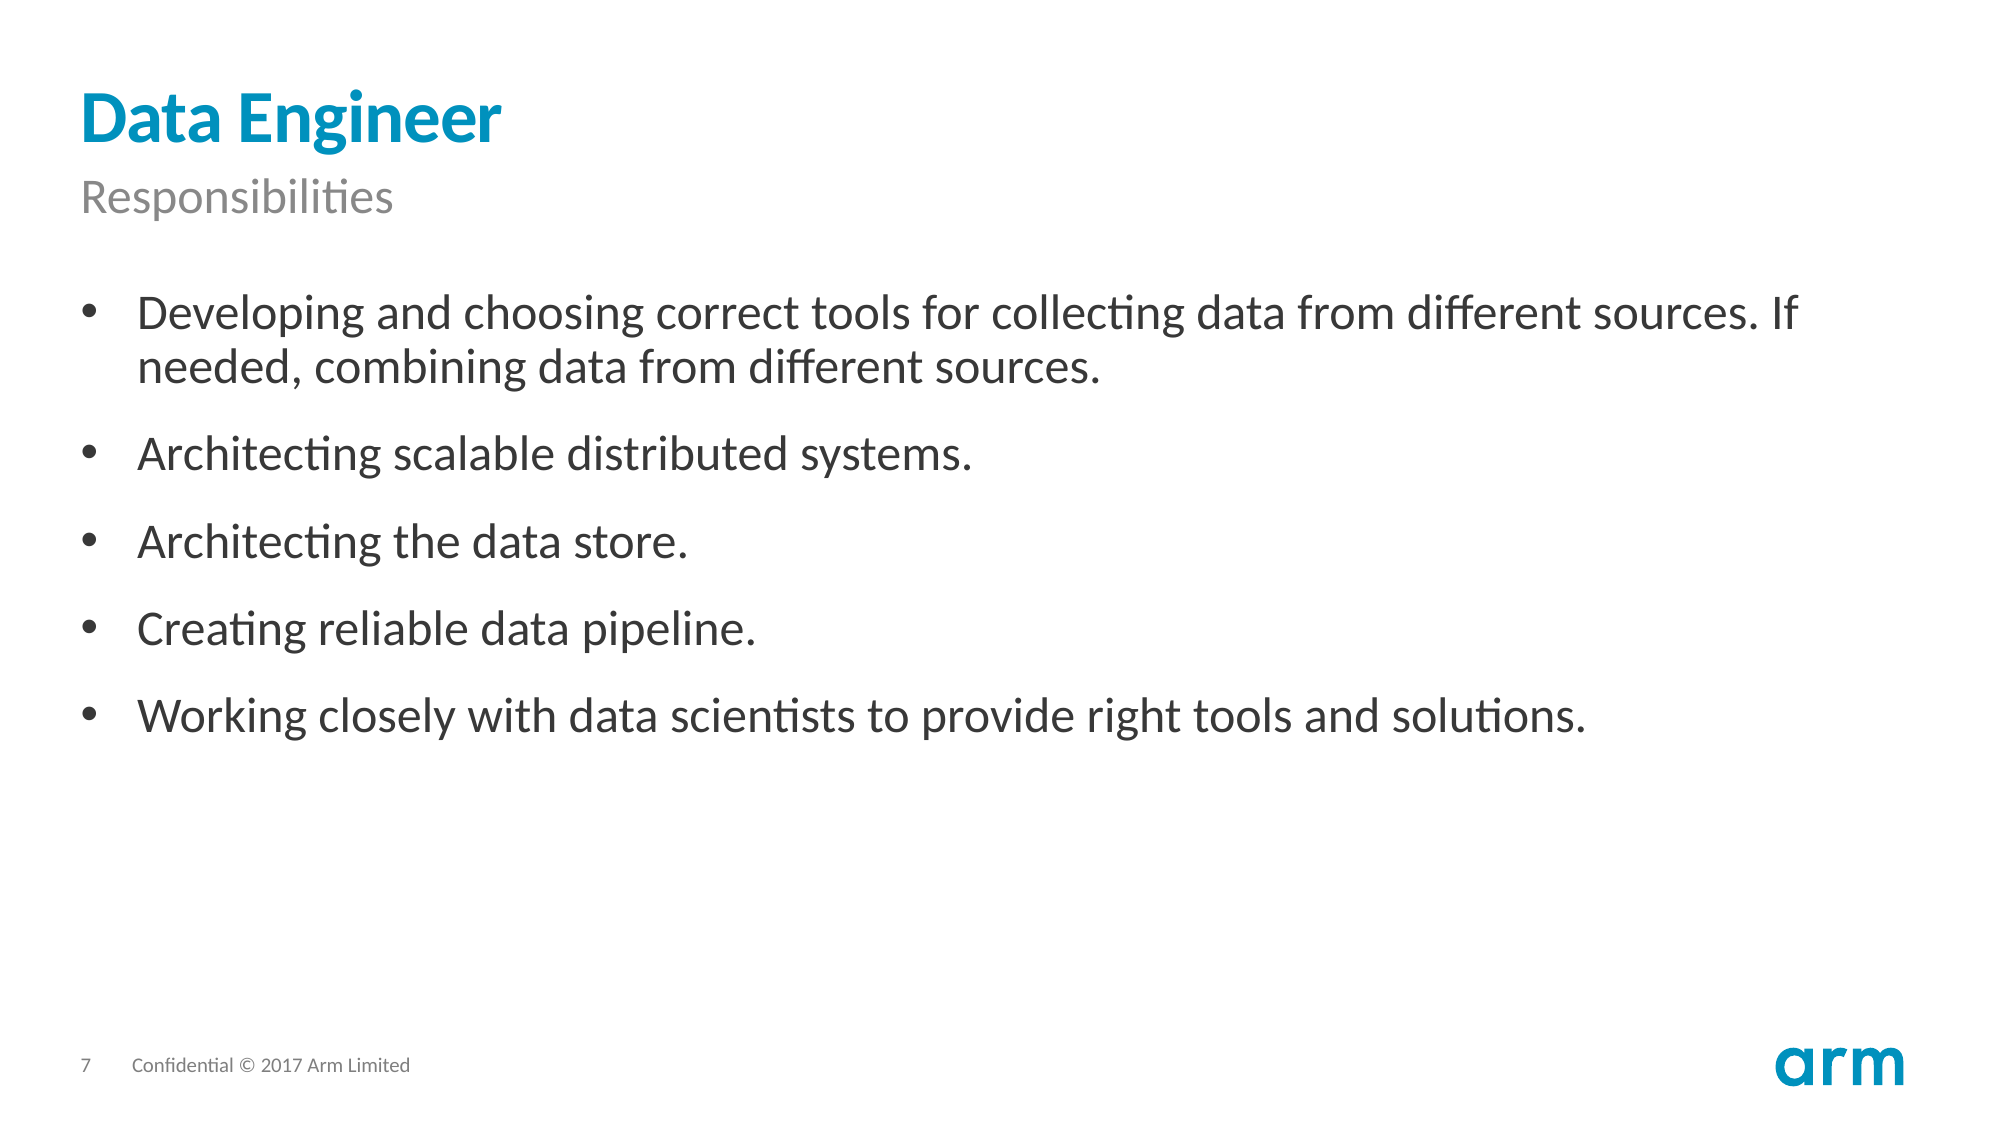

# Data Engineer
Responsibilities
Developing and choosing correct tools for collecting data from different sources. If needed, combining data from different sources.
Architecting scalable distributed systems.
Architecting the data store.
Creating reliable data pipeline.
Working closely with data scientists to provide right tools and solutions.